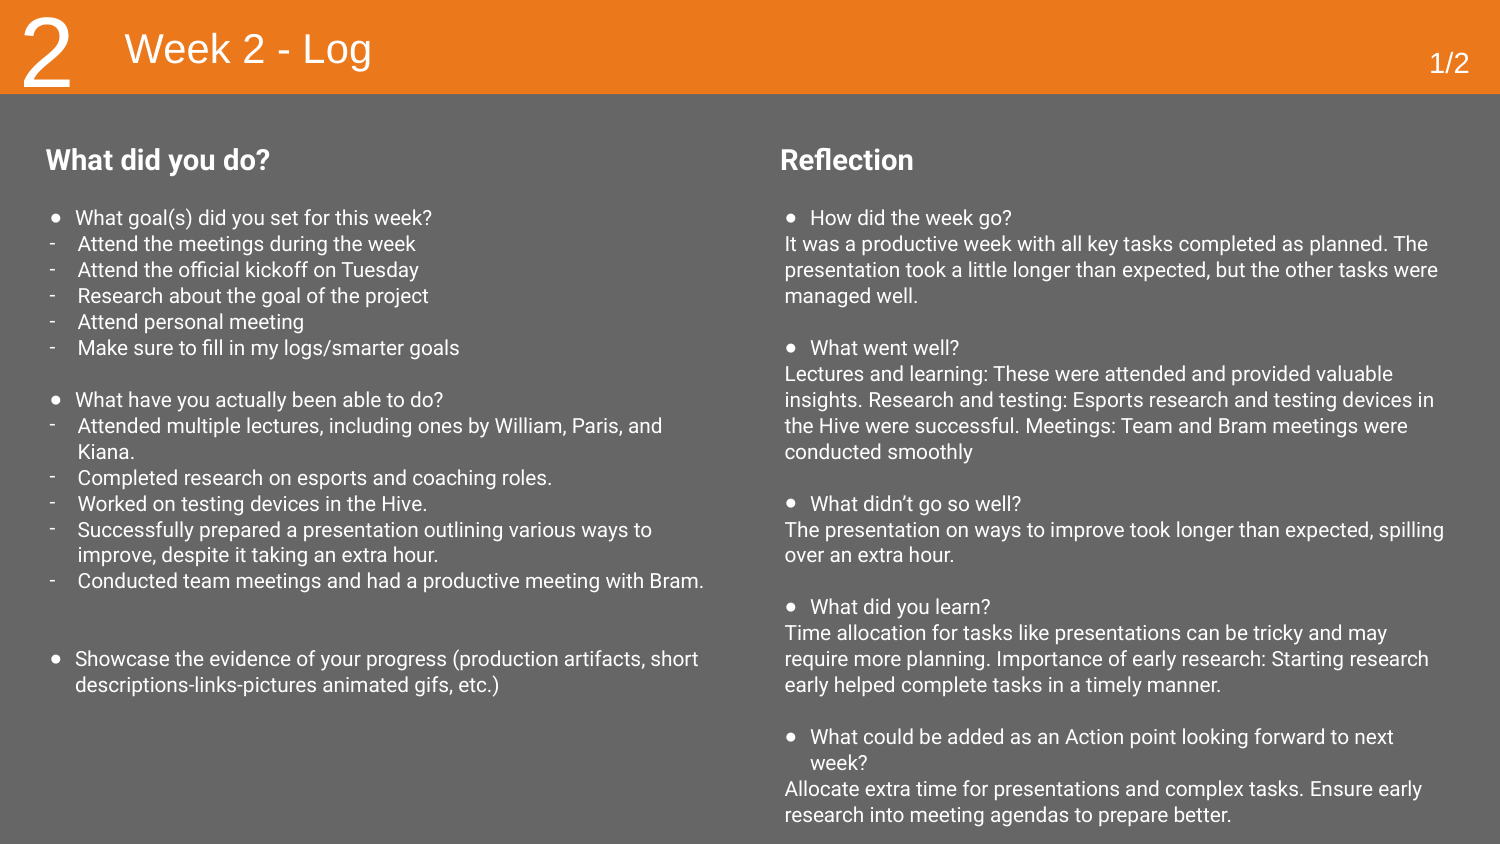

2
# Week 2 - Log
1/2

What did you do?
Reflection
What goal(s) did you set for this week?
Attend the meetings during the week
Attend the official kickoff on Tuesday
Research about the goal of the project
Attend personal meeting
Make sure to fill in my logs/smarter goals

What have you actually been able to do?
Attended multiple lectures, including ones by William, Paris, and Kiana.
Completed research on esports and coaching roles.
Worked on testing devices in the Hive.
Successfully prepared a presentation outlining various ways to improve, despite it taking an extra hour.
Conducted team meetings and had a productive meeting with Bram.

Showcase the evidence of your progress (production artifacts, short descriptions-links-pictures animated gifs, etc.)
How did the week go?
It was a productive week with all key tasks completed as planned. The presentation took a little longer than expected, but the other tasks were managed well.

What went well?
Lectures and learning: These were attended and provided valuable insights. Research and testing: Esports research and testing devices in the Hive were successful. Meetings: Team and Bram meetings were conducted smoothly

What didn’t go so well?
The presentation on ways to improve took longer than expected, spilling over an extra hour.

What did you learn?
Time allocation for tasks like presentations can be tricky and may require more planning. Importance of early research: Starting research early helped complete tasks in a timely manner.

What could be added as an Action point looking forward to next week?
Allocate extra time for presentations and complex tasks. Ensure early research into meeting agendas to prepare better.